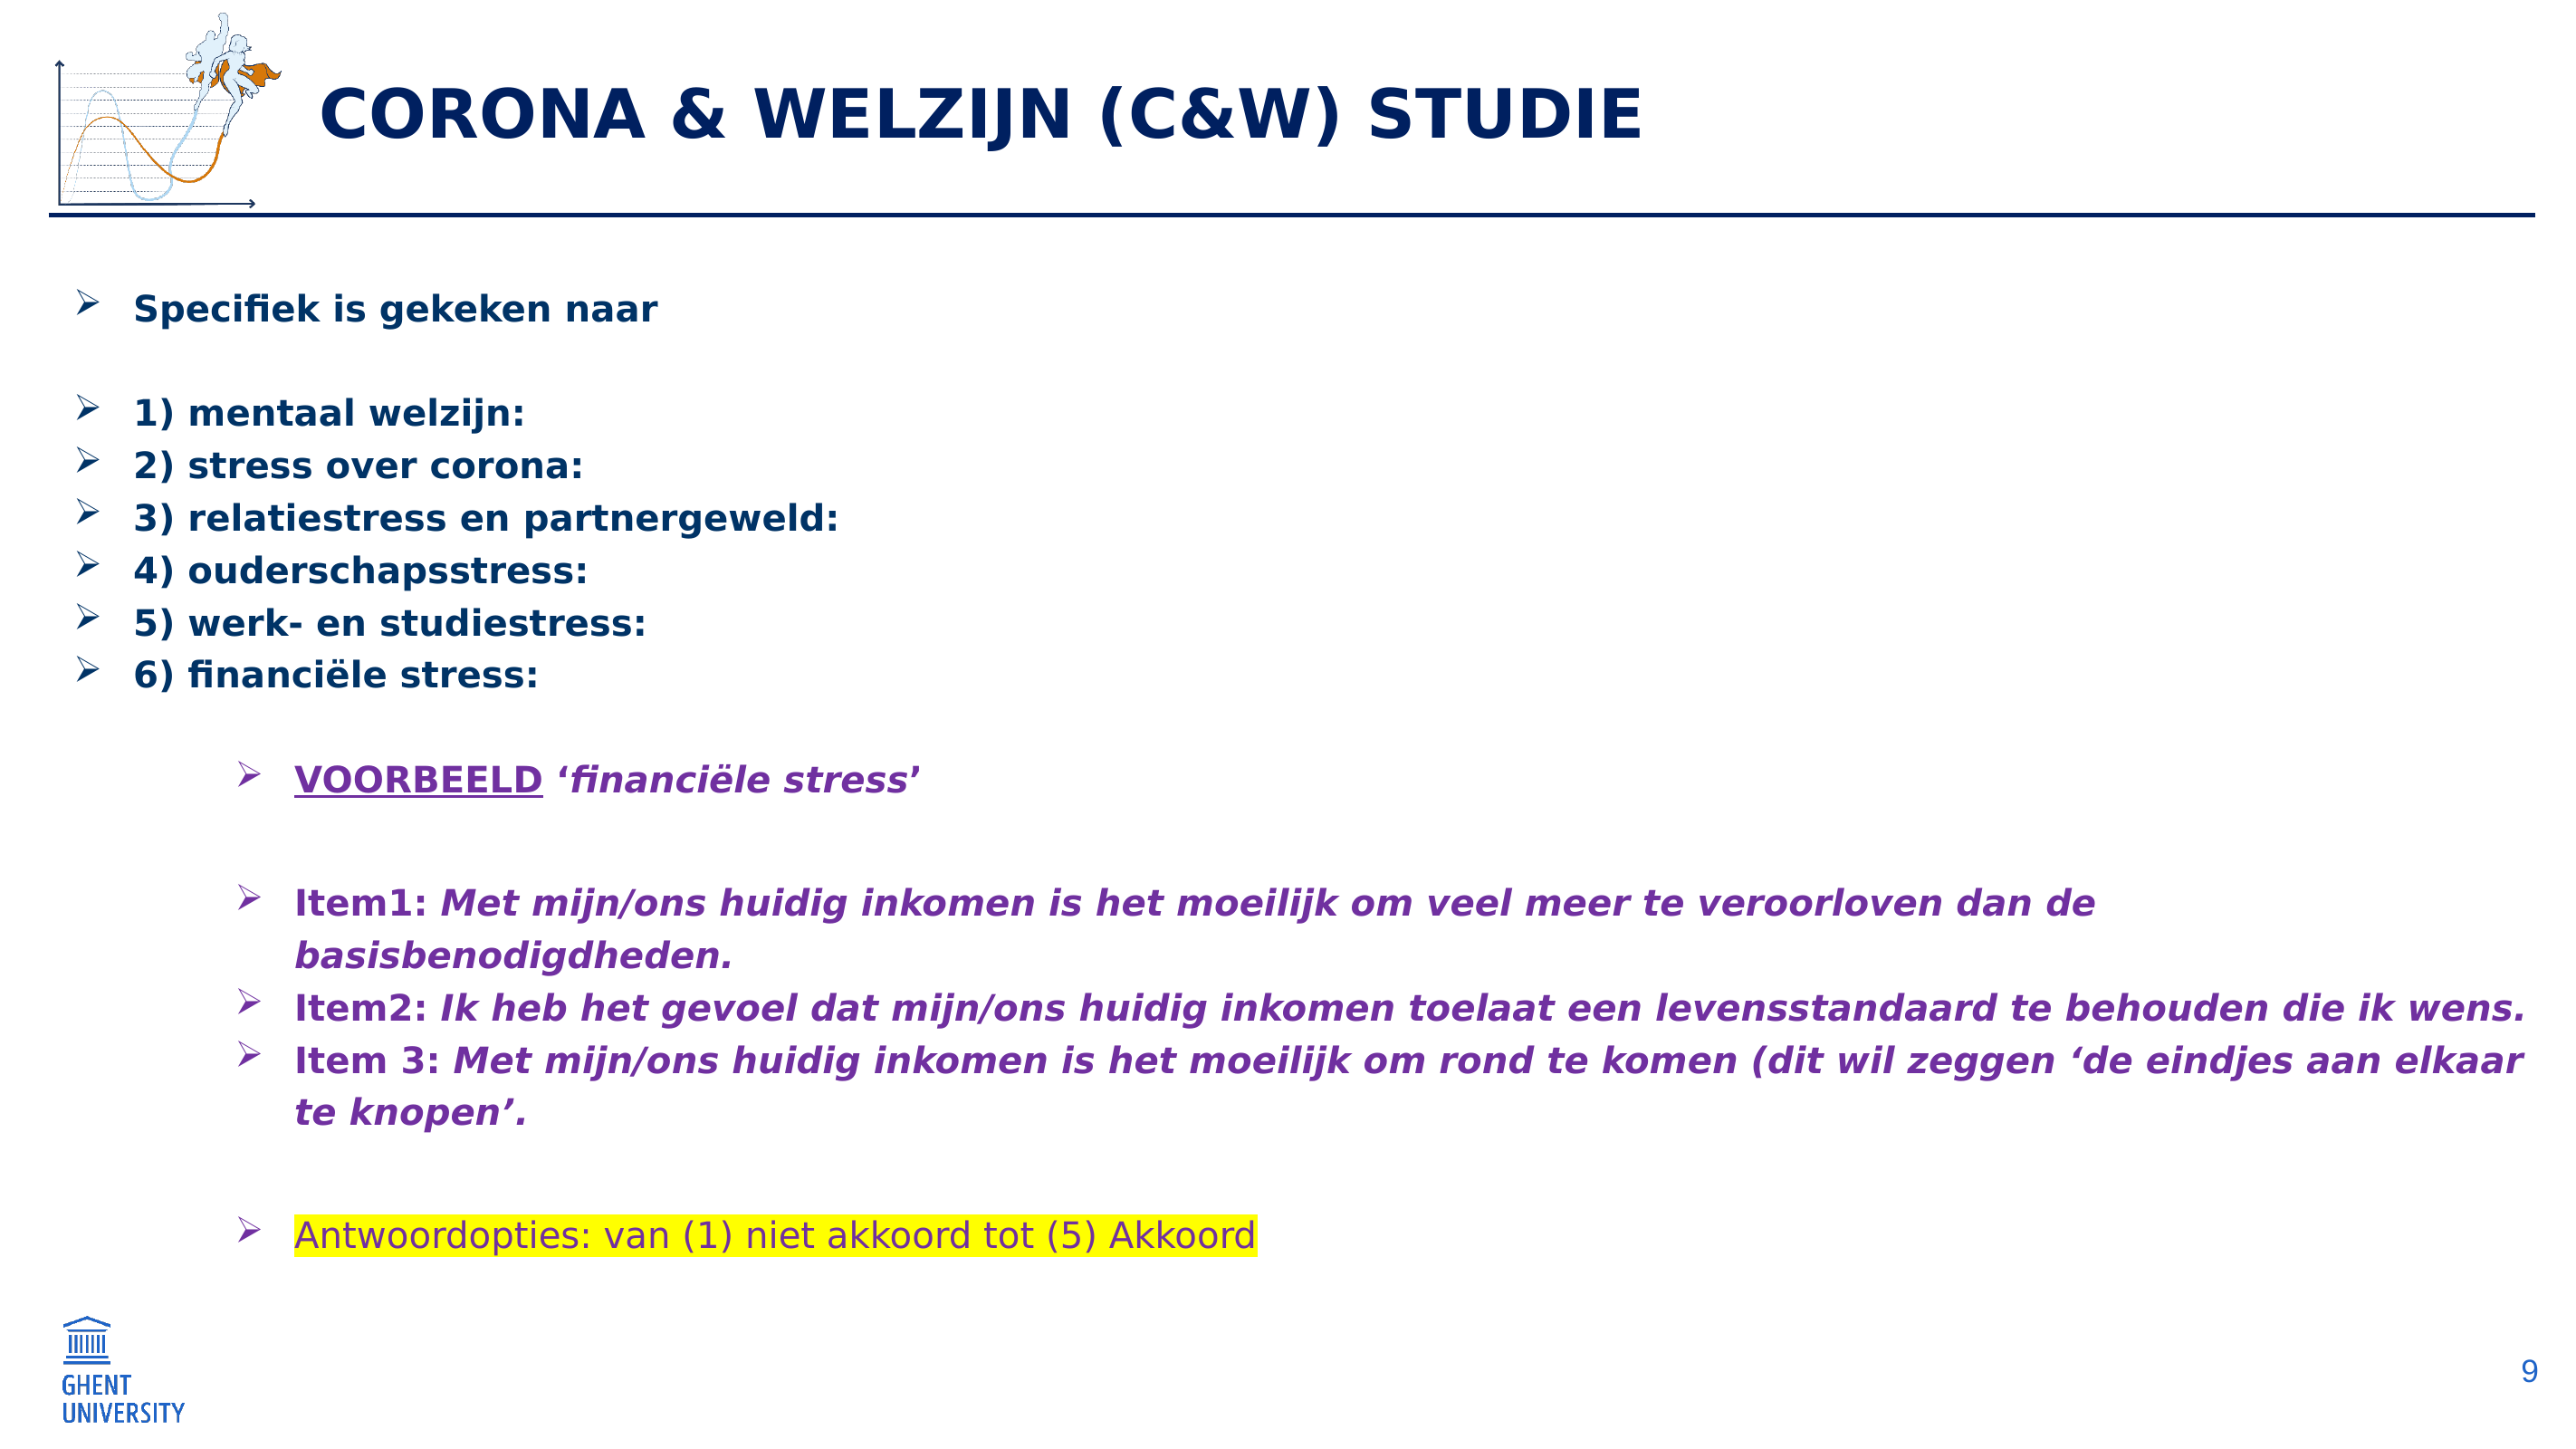

# Corona & Welzijn (C&W) studie
Specifiek is gekeken naar

1) mentaal welzijn:
2) stress over corona:
3) relatiestress en partnergeweld:
4) ouderschapsstress:
5) werk- en studiestress:
6) financiële stress:

VOORBEELD ‘financiële stress’

Item1: Met mijn/ons huidig inkomen is het moeilijk om veel meer te veroorloven dan de basisbenodigdheden.
Item2: Ik heb het gevoel dat mijn/ons huidig inkomen toelaat een levensstandaard te behouden die ik wens.
Item 3: Met mijn/ons huidig inkomen is het moeilijk om rond te komen (dit wil zeggen ‘de eindjes aan elkaar te knopen’.

Antwoordopties: van (1) niet akkoord tot (5) Akkoord
9